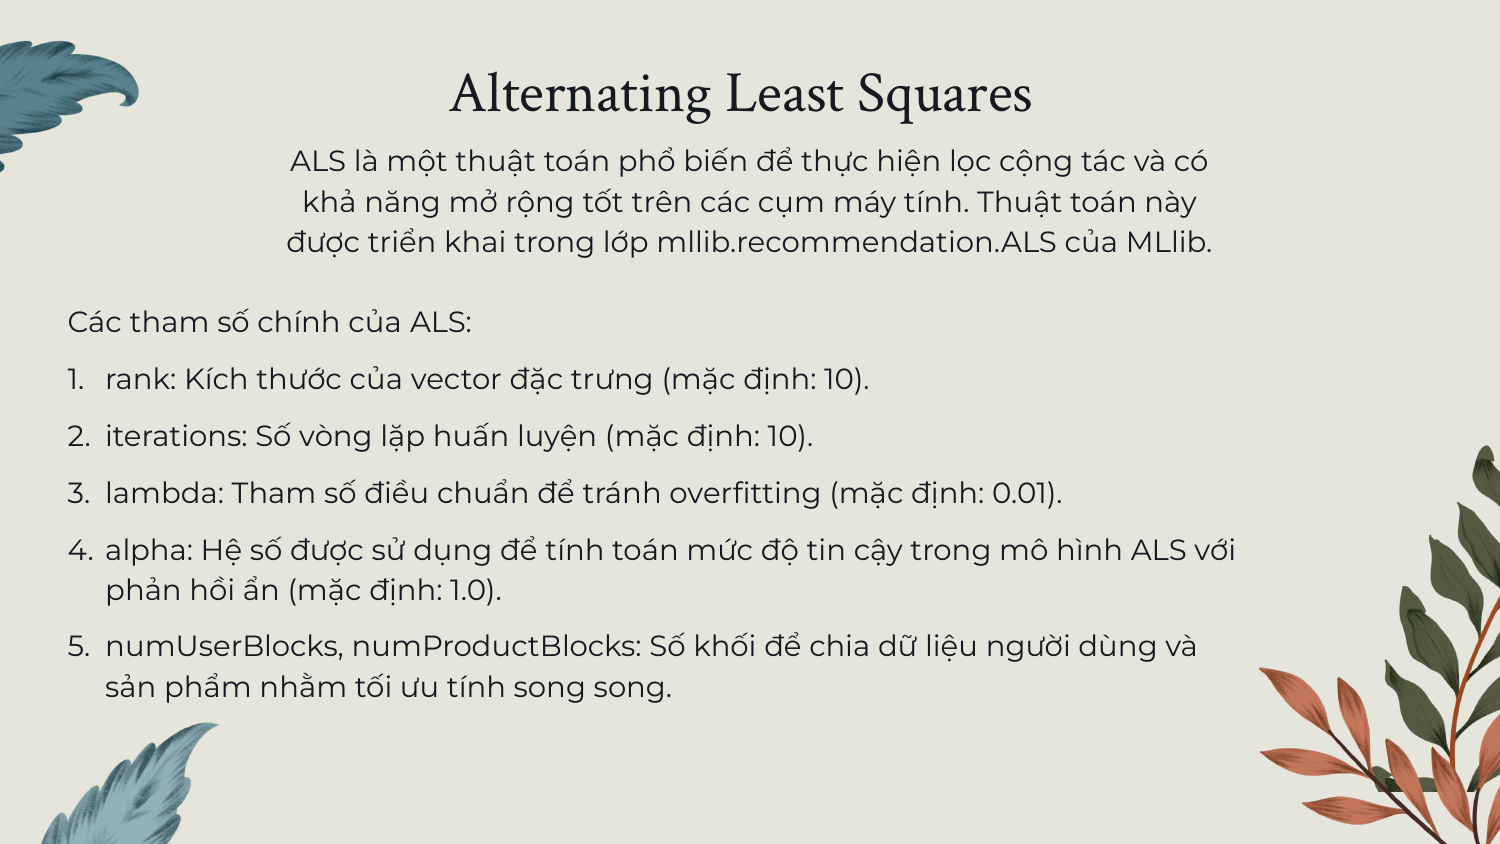

# Alternating Least Squares
ALS là một thuật toán phổ biến để thực hiện lọc cộng tác và có khả năng mở rộng tốt trên các cụm máy tính. Thuật toán này được triển khai trong lớp mllib.recommendation.ALS của MLlib.
Các tham số chính của ALS:
rank: Kích thước của vector đặc trưng (mặc định: 10).
iterations: Số vòng lặp huấn luyện (mặc định: 10).
lambda: Tham số điều chuẩn để tránh overfitting (mặc định: 0.01).
alpha: Hệ số được sử dụng để tính toán mức độ tin cậy trong mô hình ALS với phản hồi ẩn (mặc định: 1.0).
numUserBlocks, numProductBlocks: Số khối để chia dữ liệu người dùng và sản phẩm nhằm tối ưu tính song song.